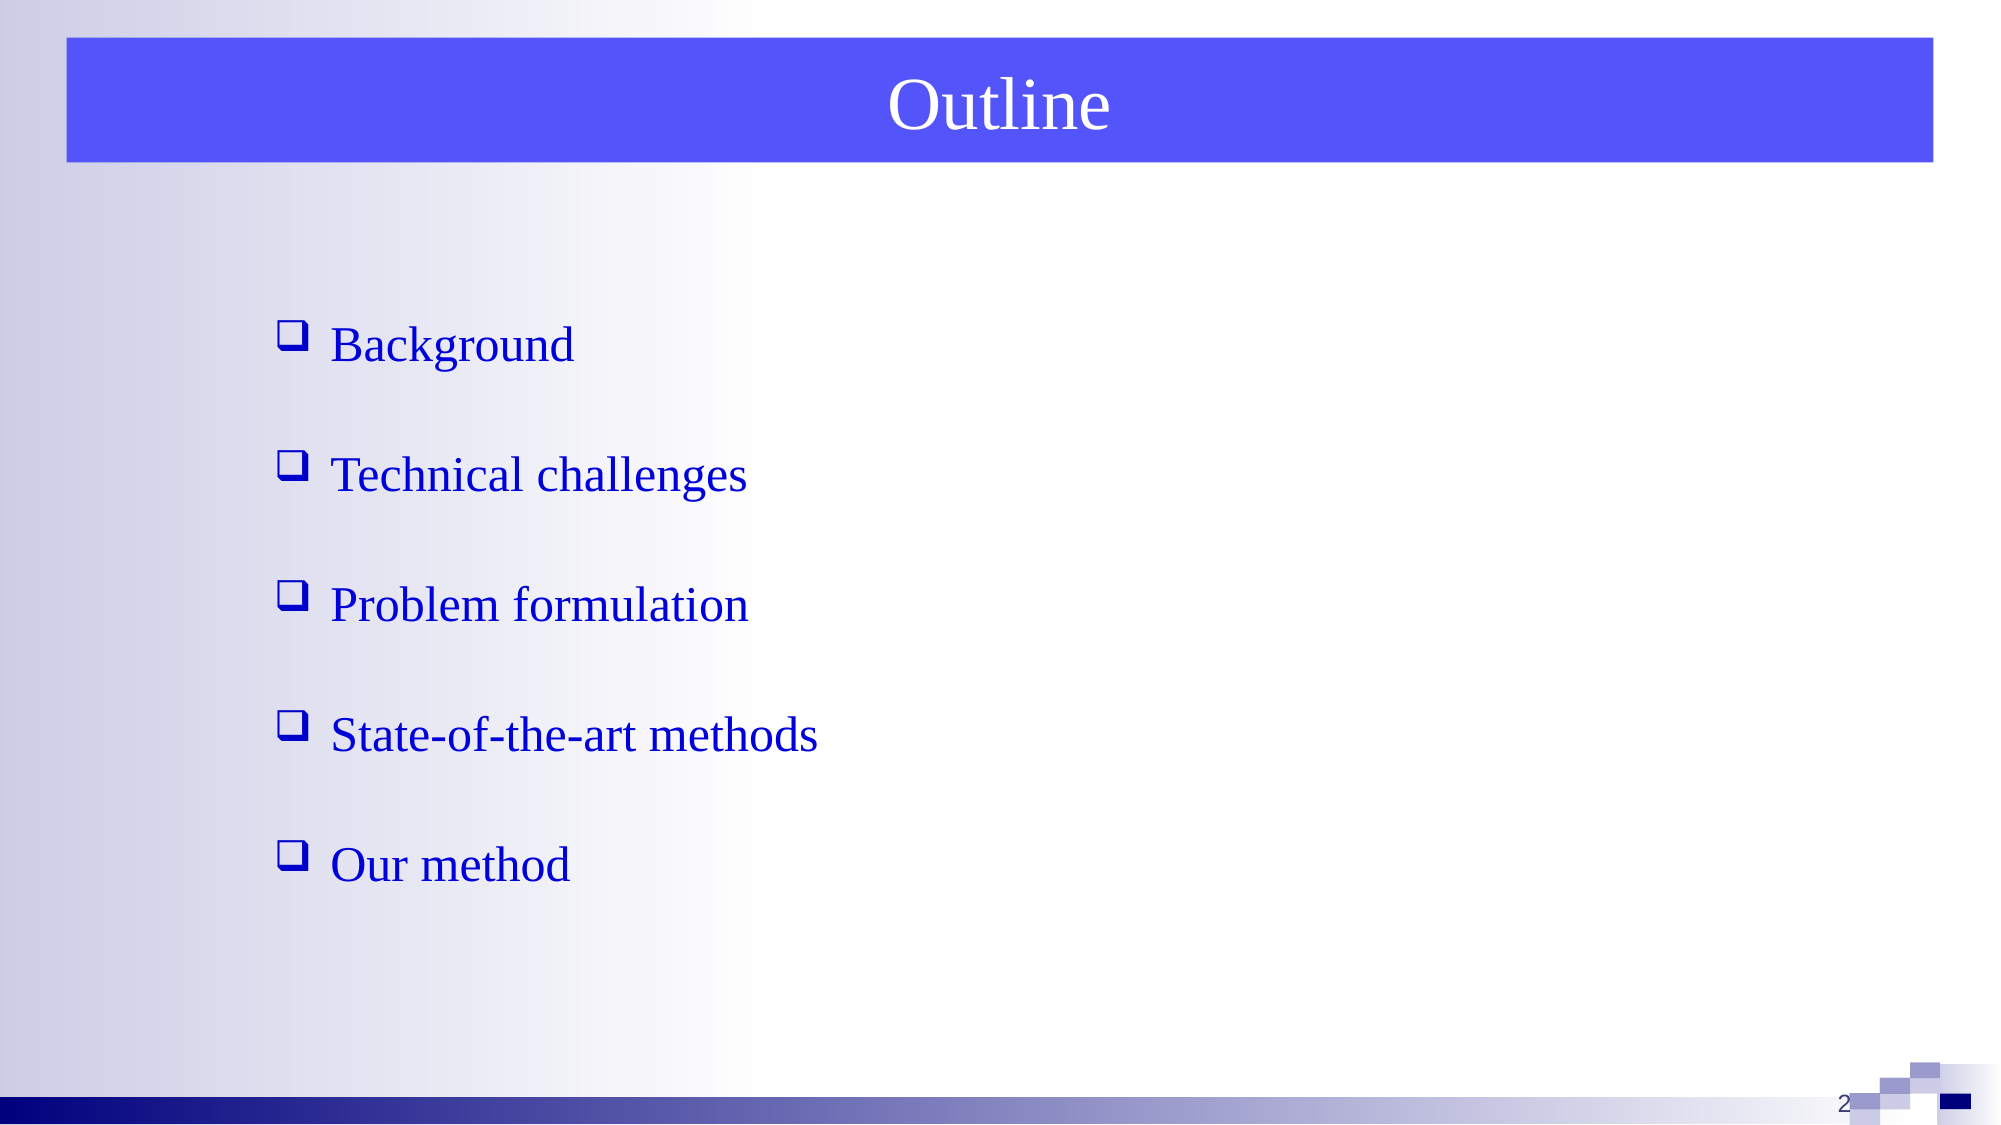

# Outline
Background
Technical challenges
Problem formulation
State-of-the-art methods
Our method

2